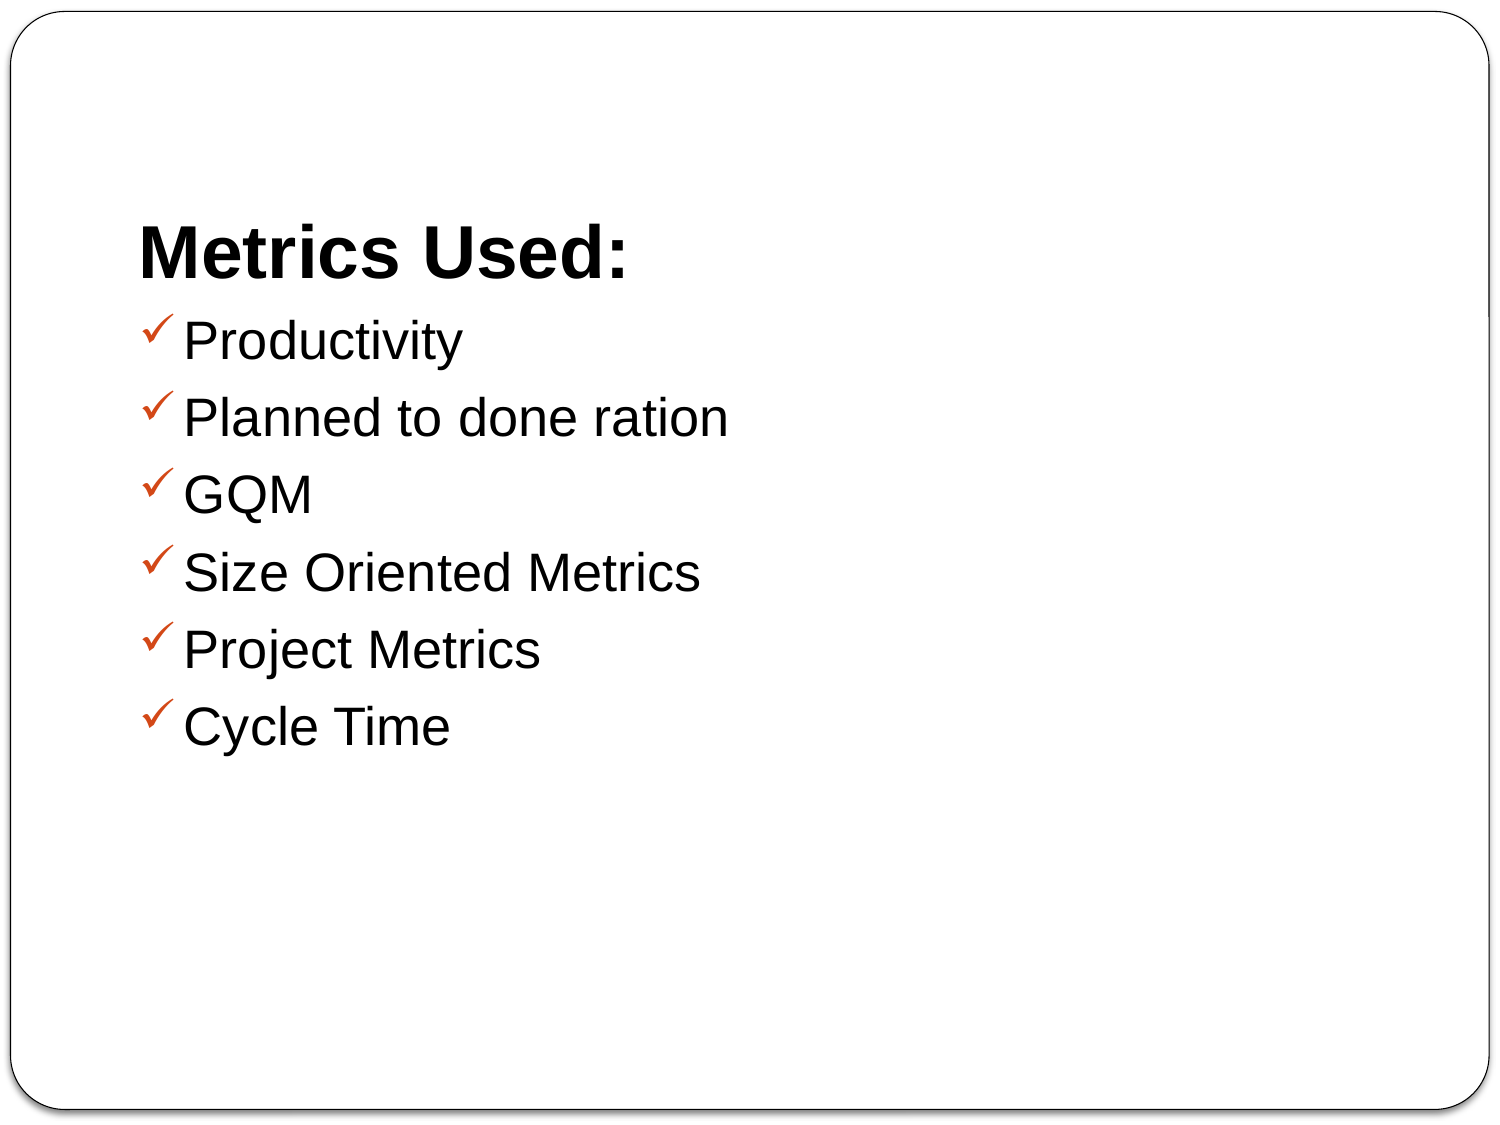

Metrics Used:
Productivity
Planned to done ration
GQM
Size Oriented Metrics
Project Metrics
Cycle Time